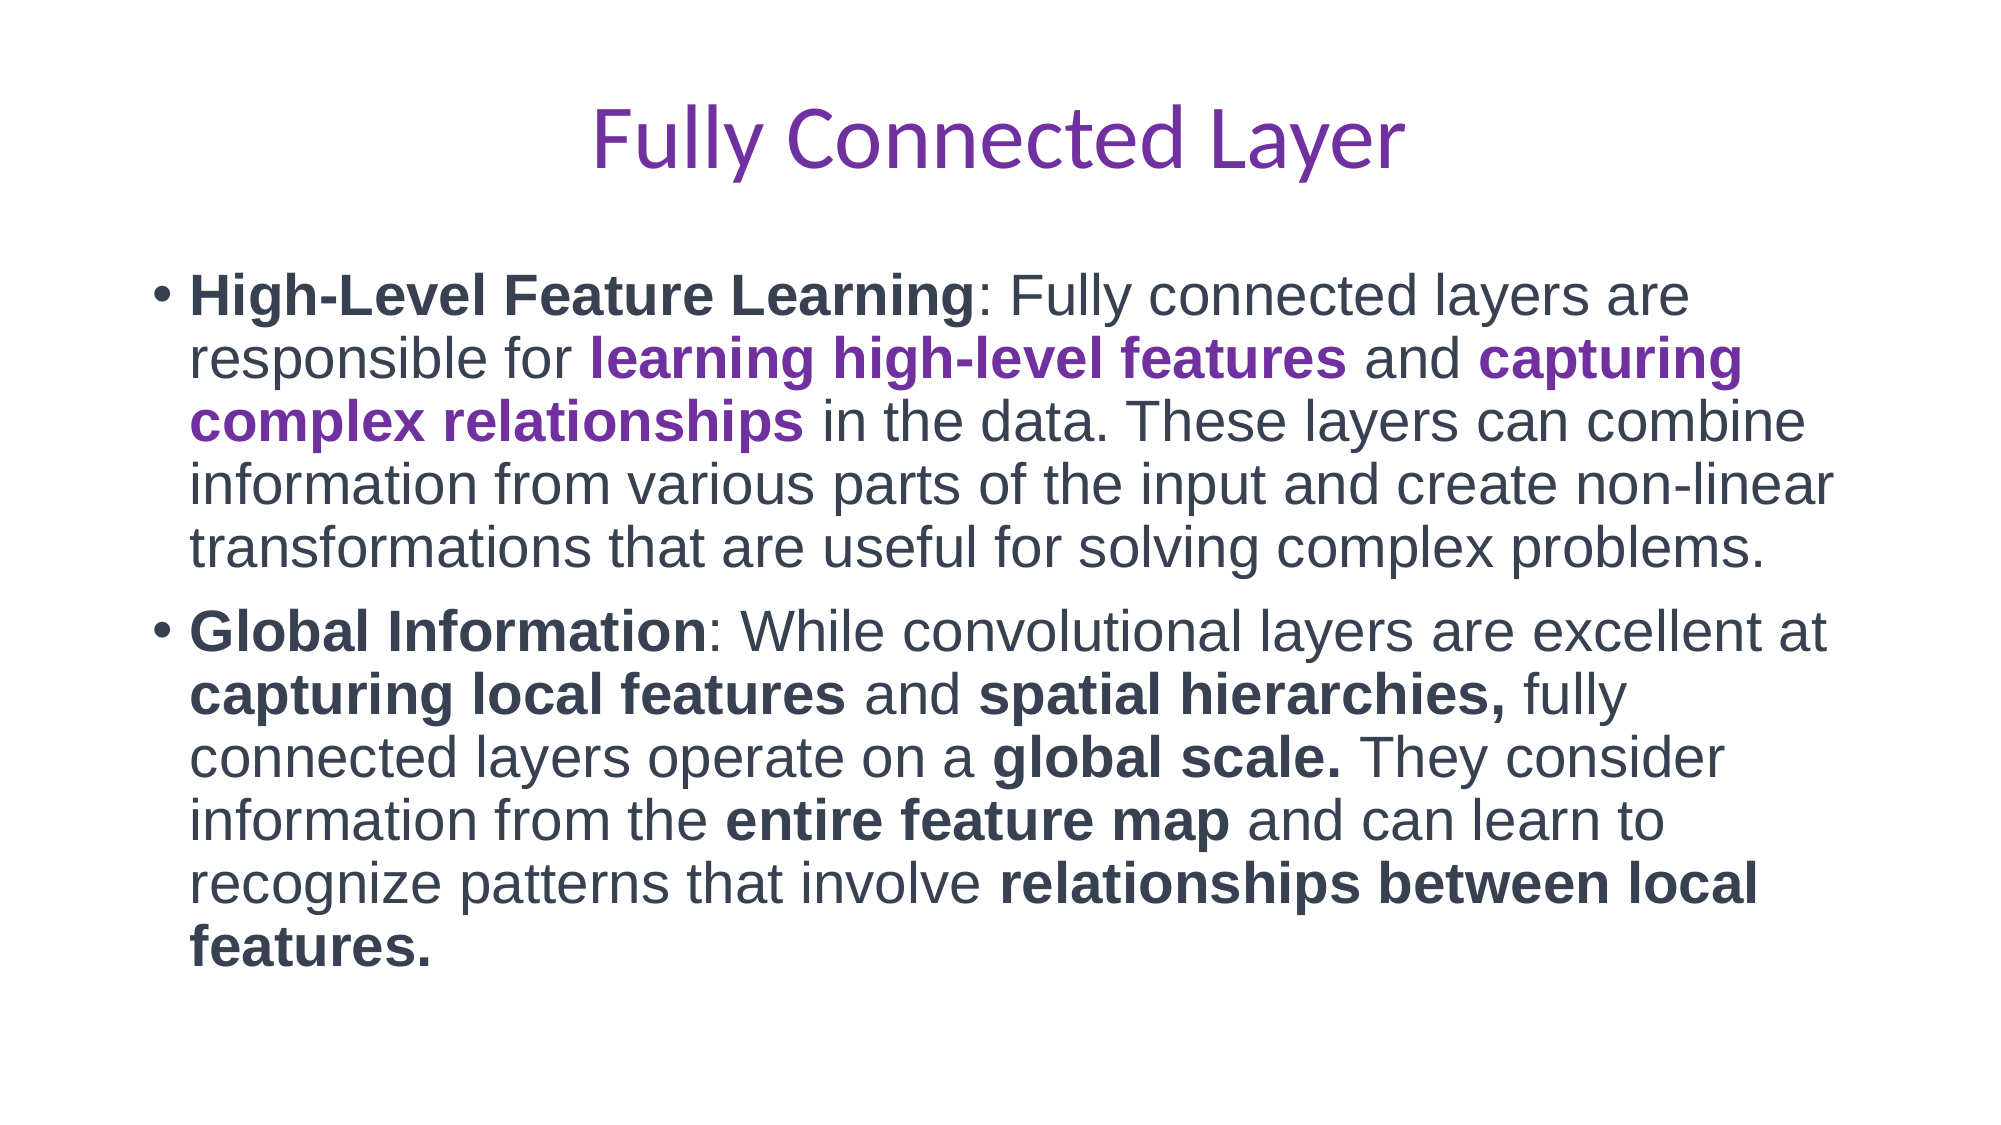

# Fully Connected Layer
High-Level Feature Learning: Fully connected layers are responsible for learning high-level features and capturing complex relationships in the data. These layers can combine information from various parts of the input and create non-linear transformations that are useful for solving complex problems.
Global Information: While convolutional layers are excellent at capturing local features and spatial hierarchies, fully connected layers operate on a global scale. They consider information from the entire feature map and can learn to recognize patterns that involve relationships between local features.